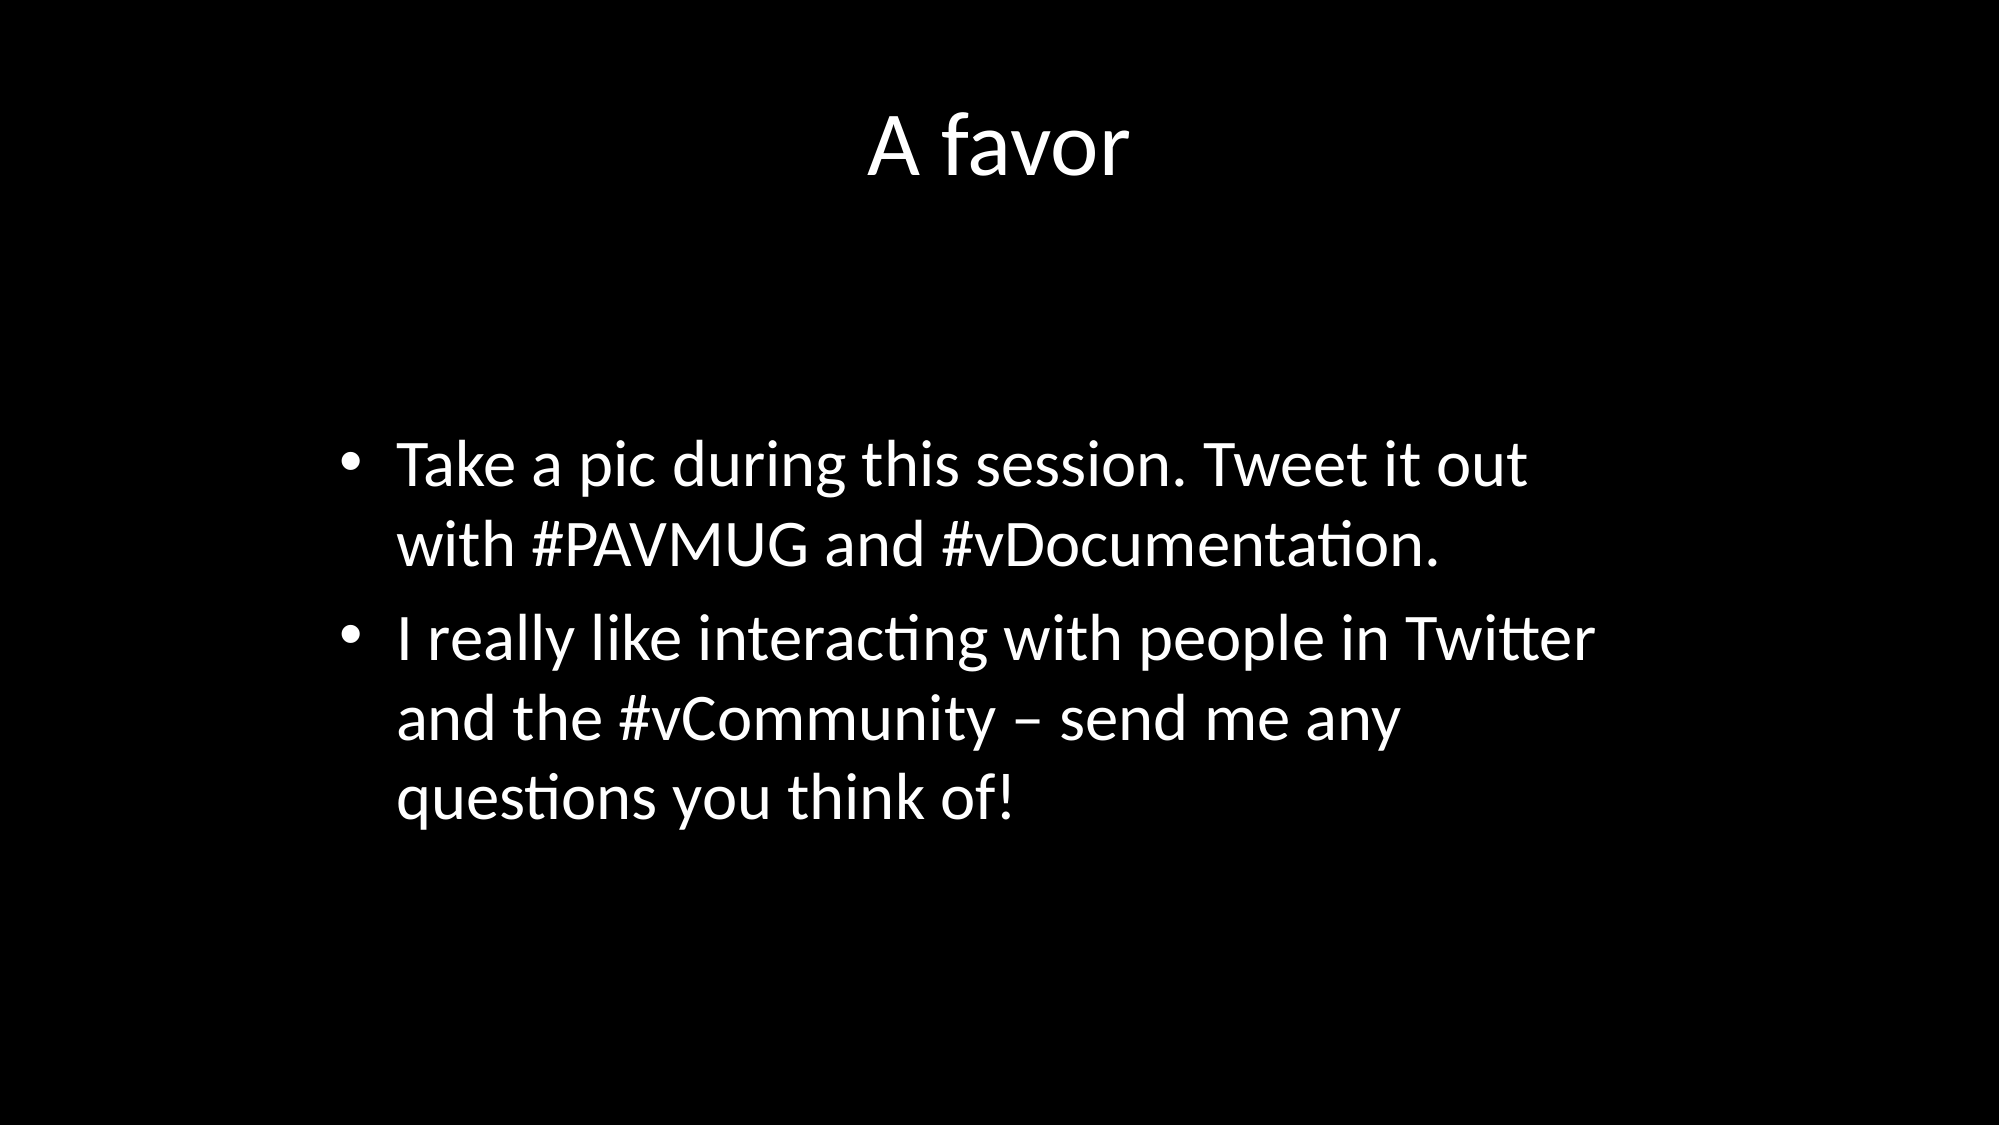

# A favor
Take a pic during this session. Tweet it out with #PAVMUG and #vDocumentation.
I really like interacting with people in Twitter and the #vCommunity – send me any questions you think of!